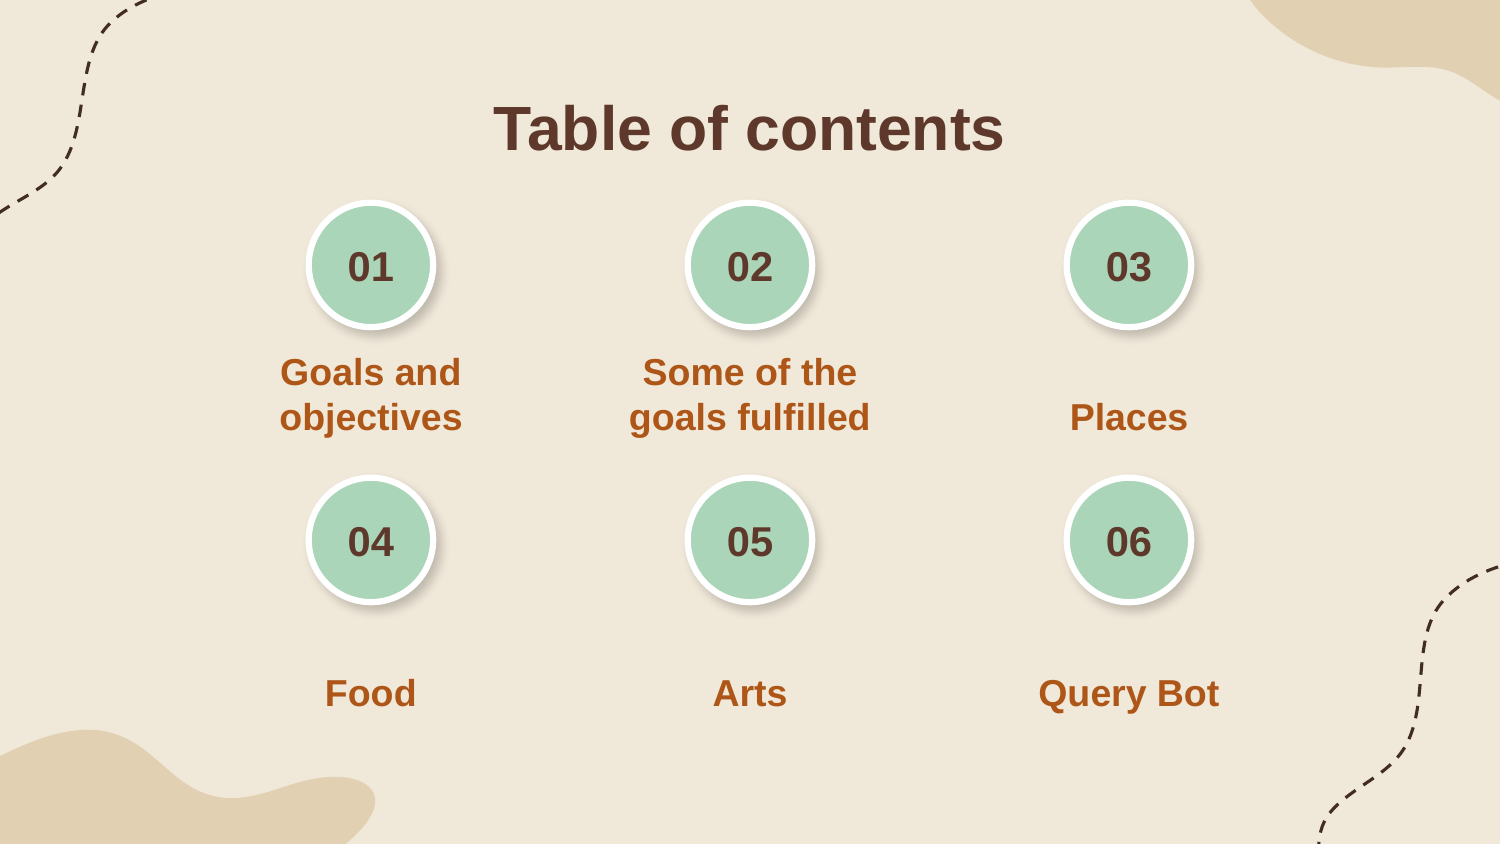

# Table of contents

01
02
03
Goals and objectives
Some of the goals fulfilled
Places

04
05
06
Food
Arts
Query Bot